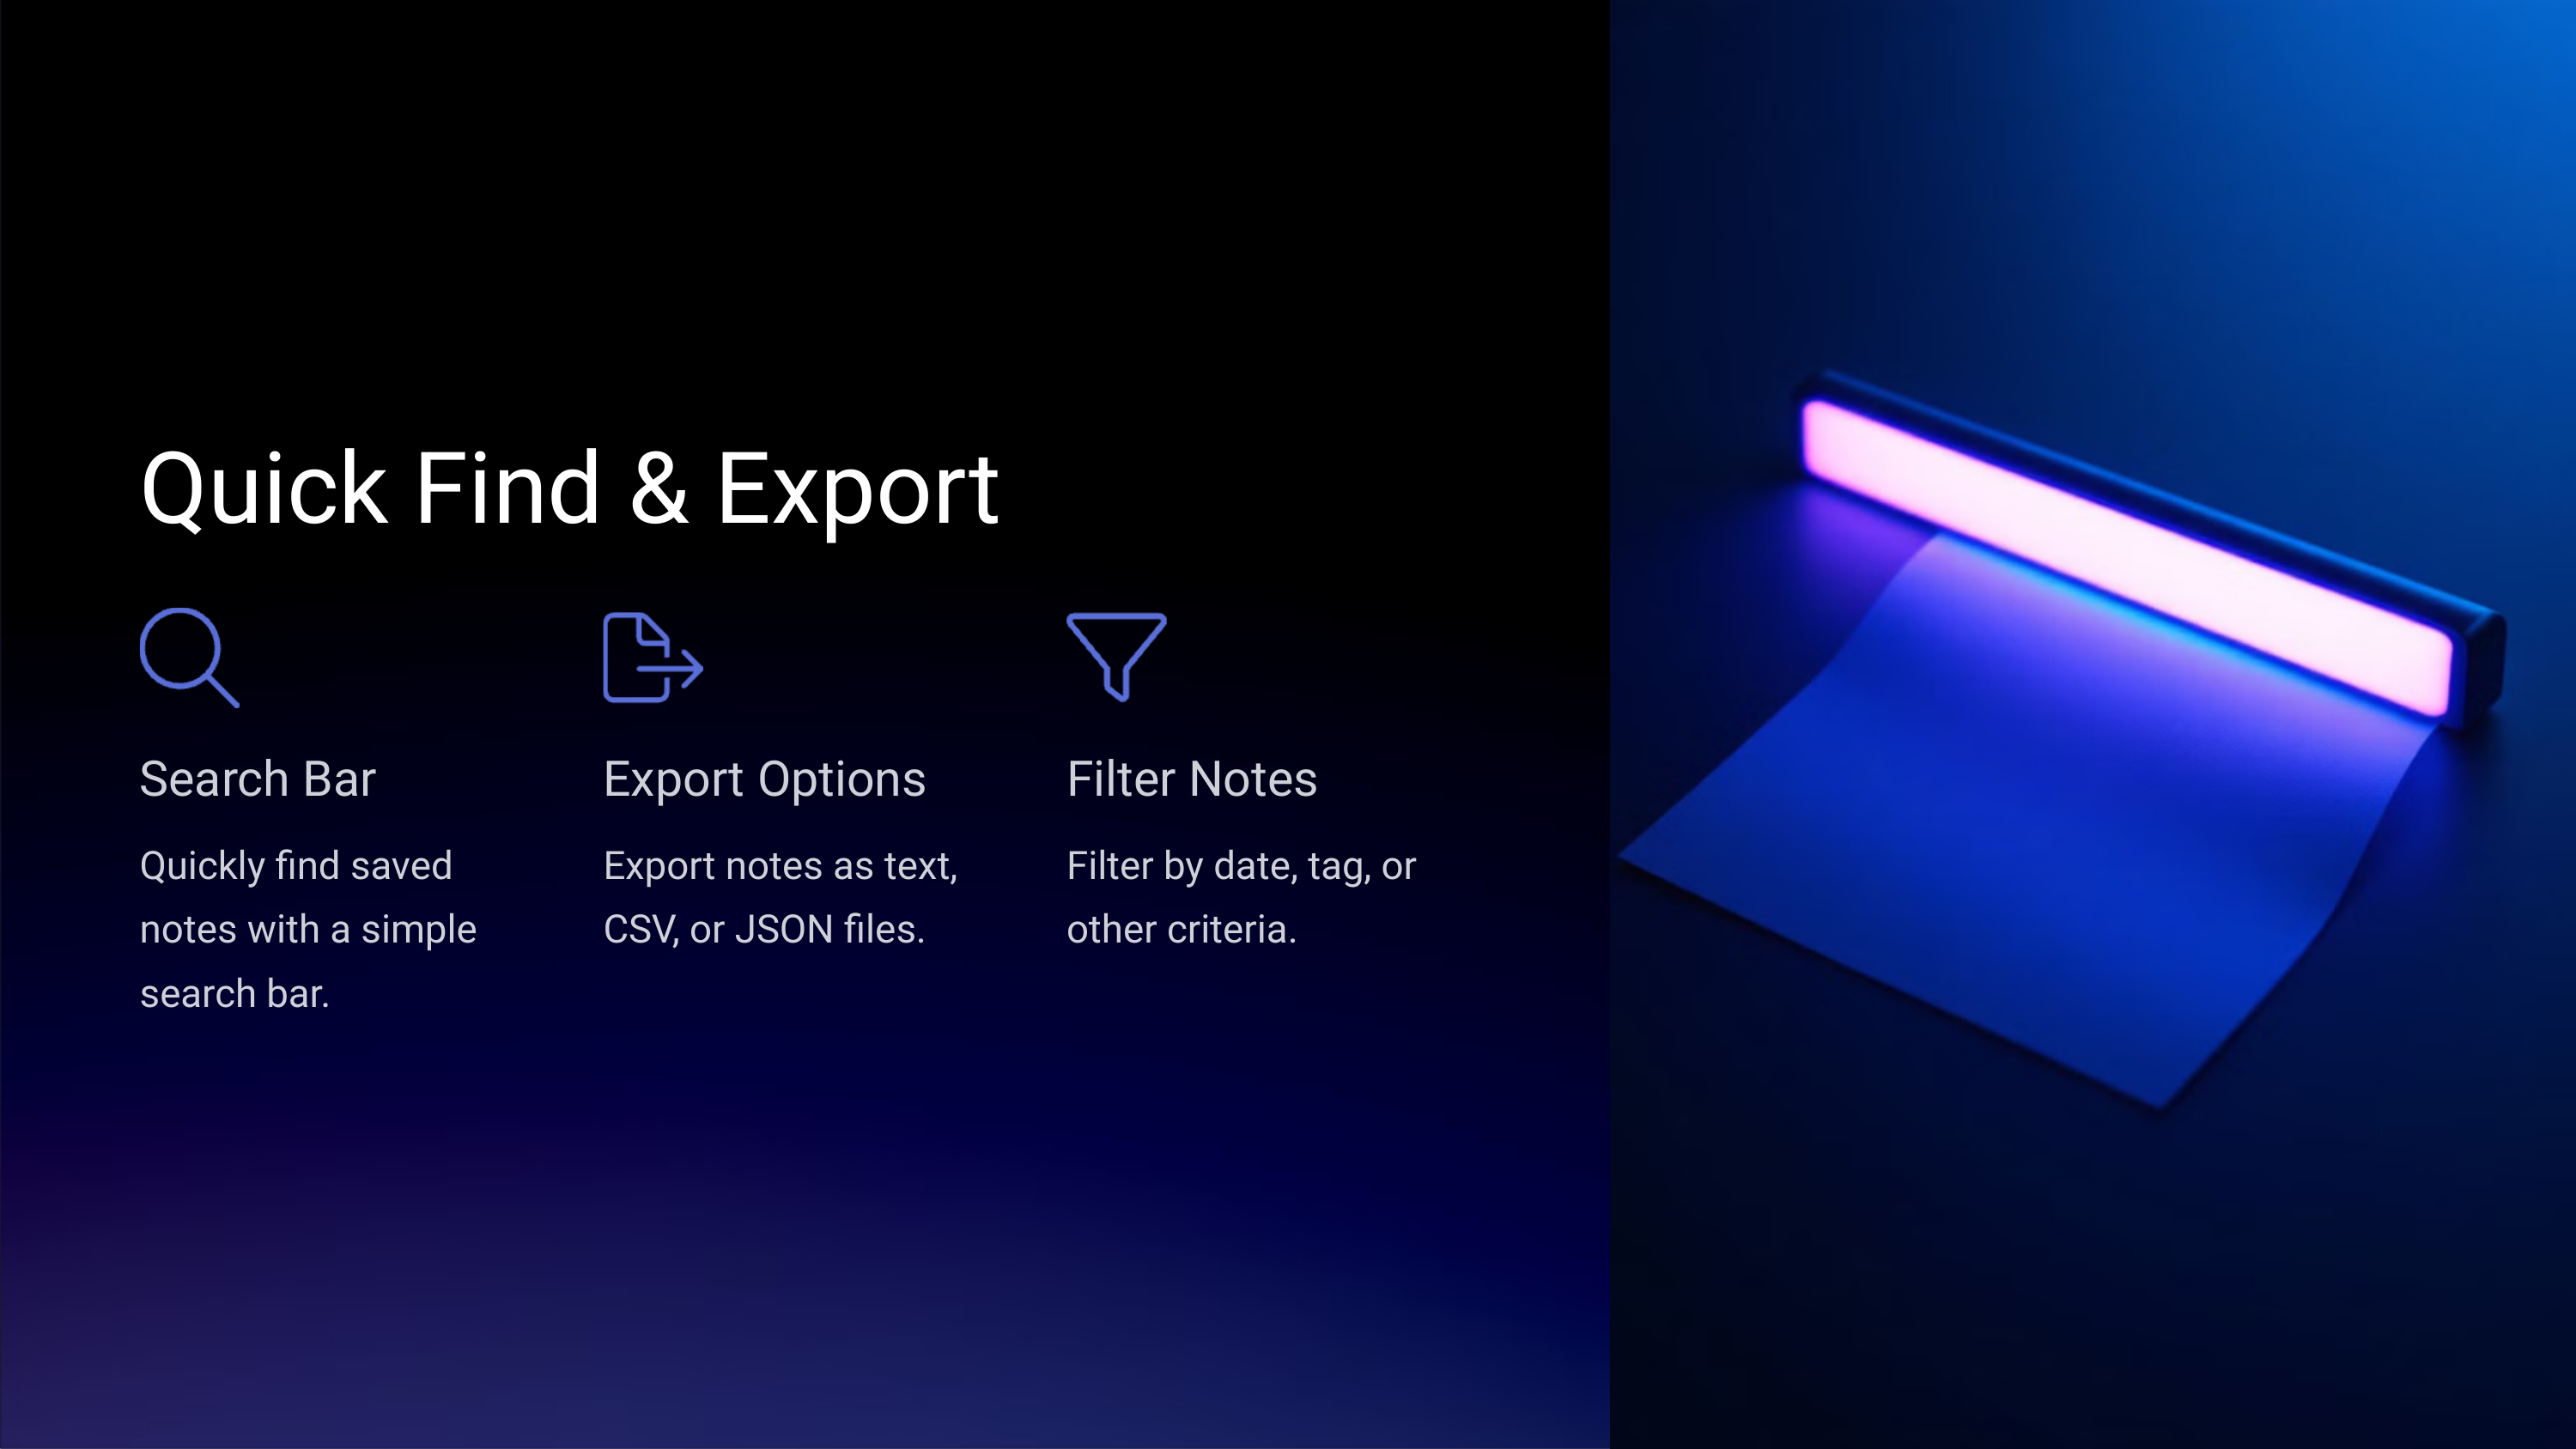

Quick Find & Export

Search Bar

Export Options

Filter Notes

Quickly find saved notes with a simple search bar.

Export notes as text, CSV, or JSON files.

Filter by date, tag, or other criteria.